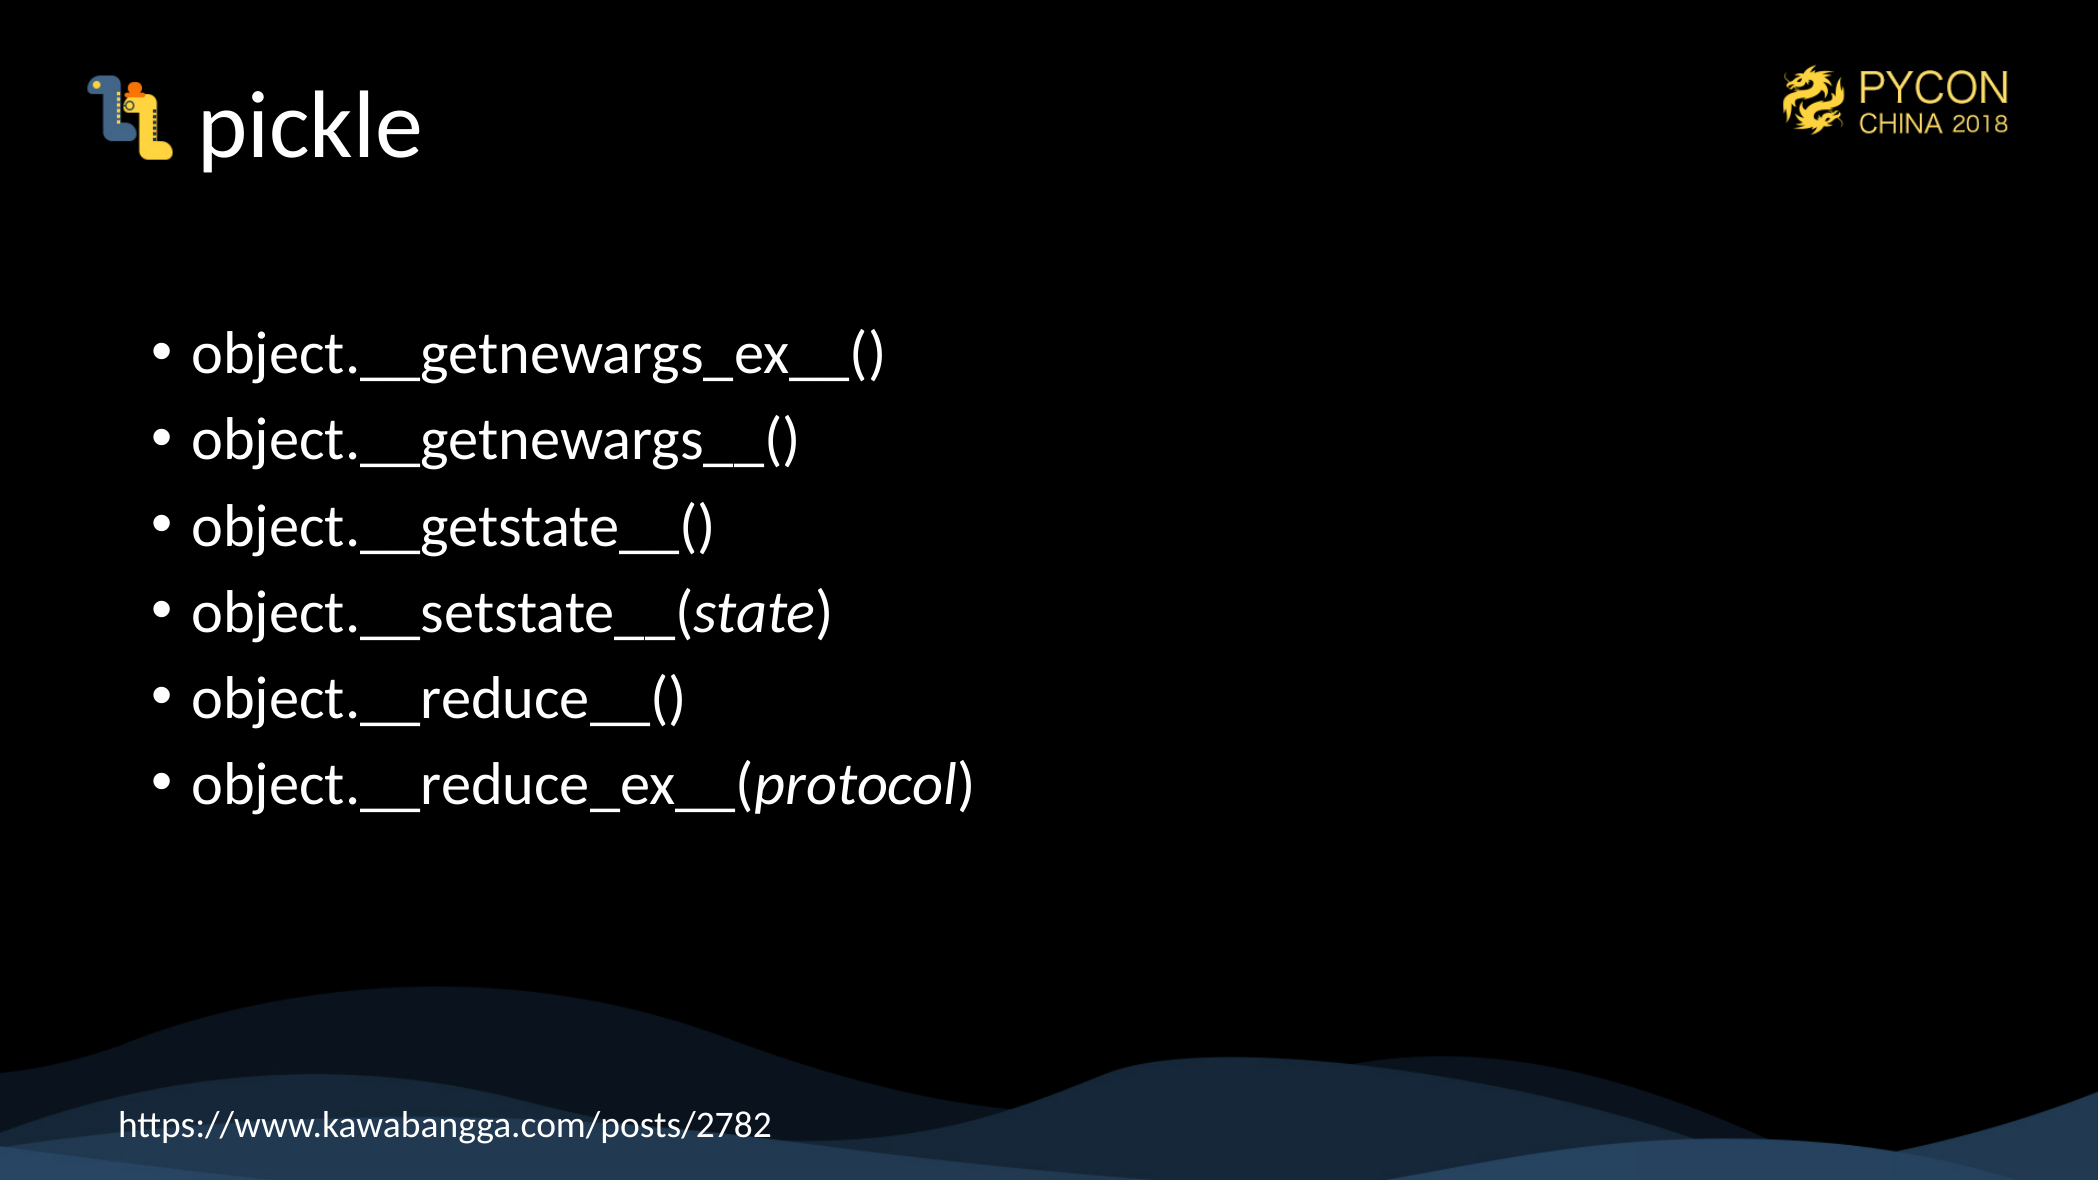

# pickle
object.__getnewargs_ex__()
object.__getnewargs__()
object.__getstate__()
object.__setstate__(state)
object.__reduce__()
object.__reduce_ex__(protocol)
https://www.kawabangga.com/posts/2782